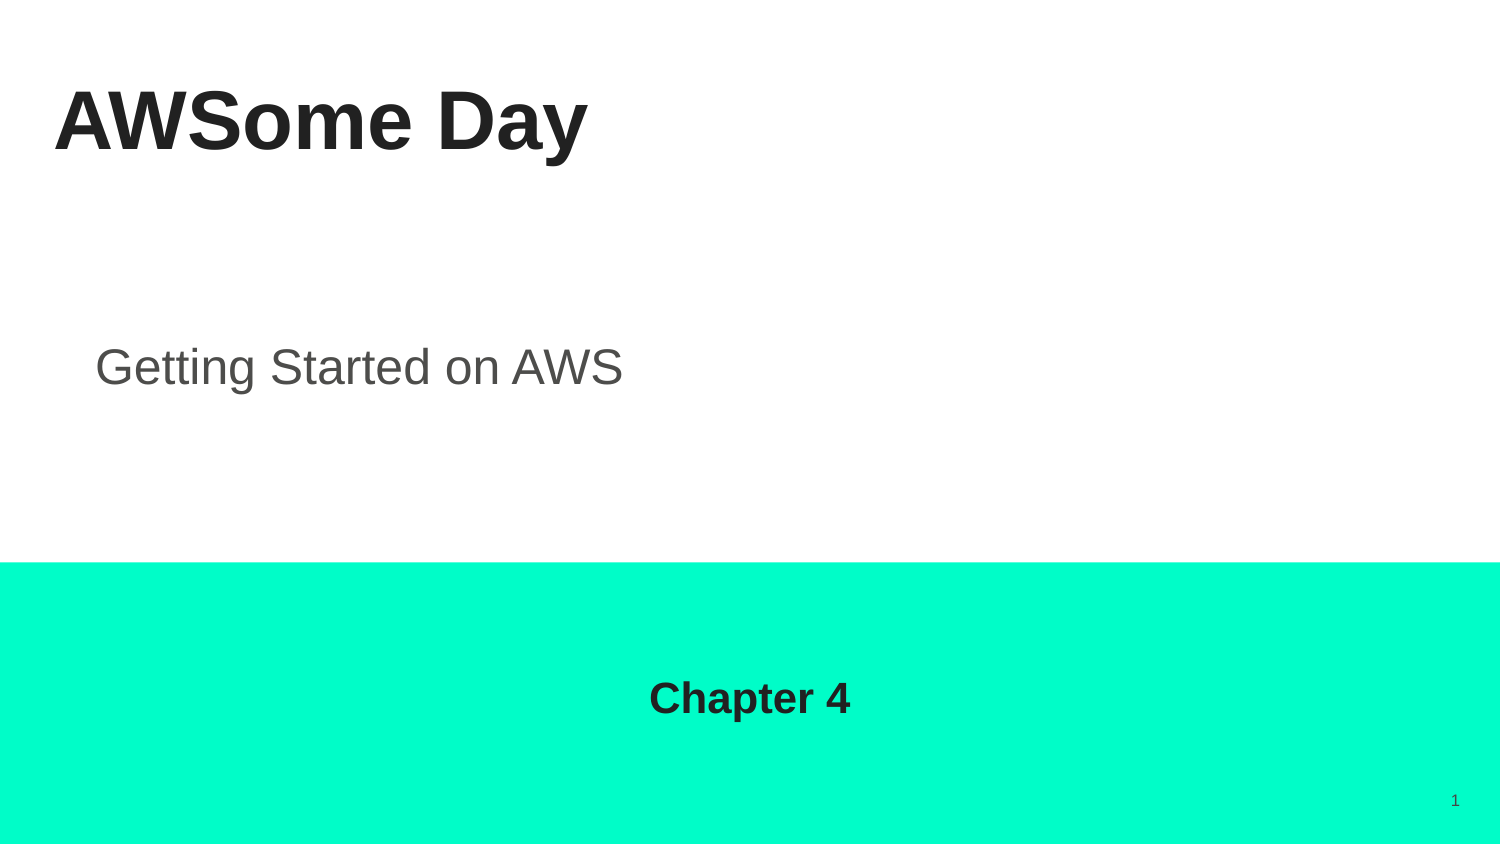

# AWSome Day
Getting Started on AWS

Chapter 4
1